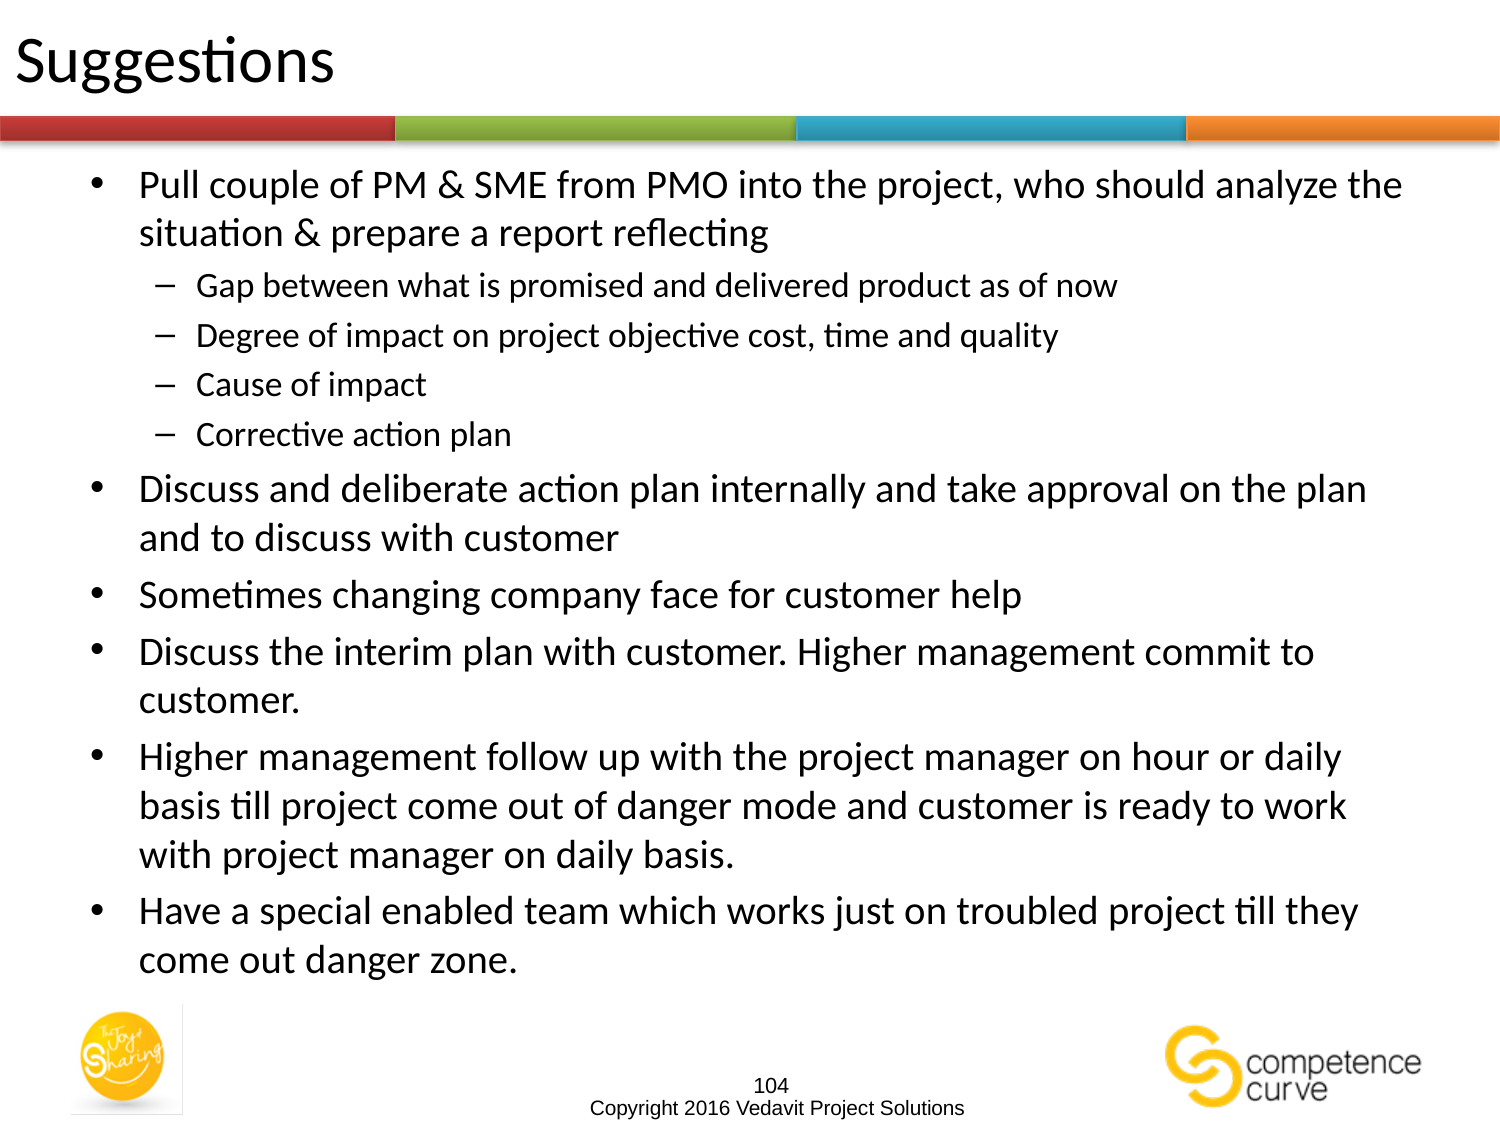

# Suggestions
Pull couple of PM & SME from PMO into the project, who should analyze the situation & prepare a report reflecting
Gap between what is promised and delivered product as of now
Degree of impact on project objective cost, time and quality
Cause of impact
Corrective action plan
Discuss and deliberate action plan internally and take approval on the plan and to discuss with customer
Sometimes changing company face for customer help
Discuss the interim plan with customer. Higher management commit to customer.
Higher management follow up with the project manager on hour or daily basis till project come out of danger mode and customer is ready to work with project manager on daily basis.
Have a special enabled team which works just on troubled project till they come out danger zone.
104
Copyright 2016 Vedavit Project Solutions